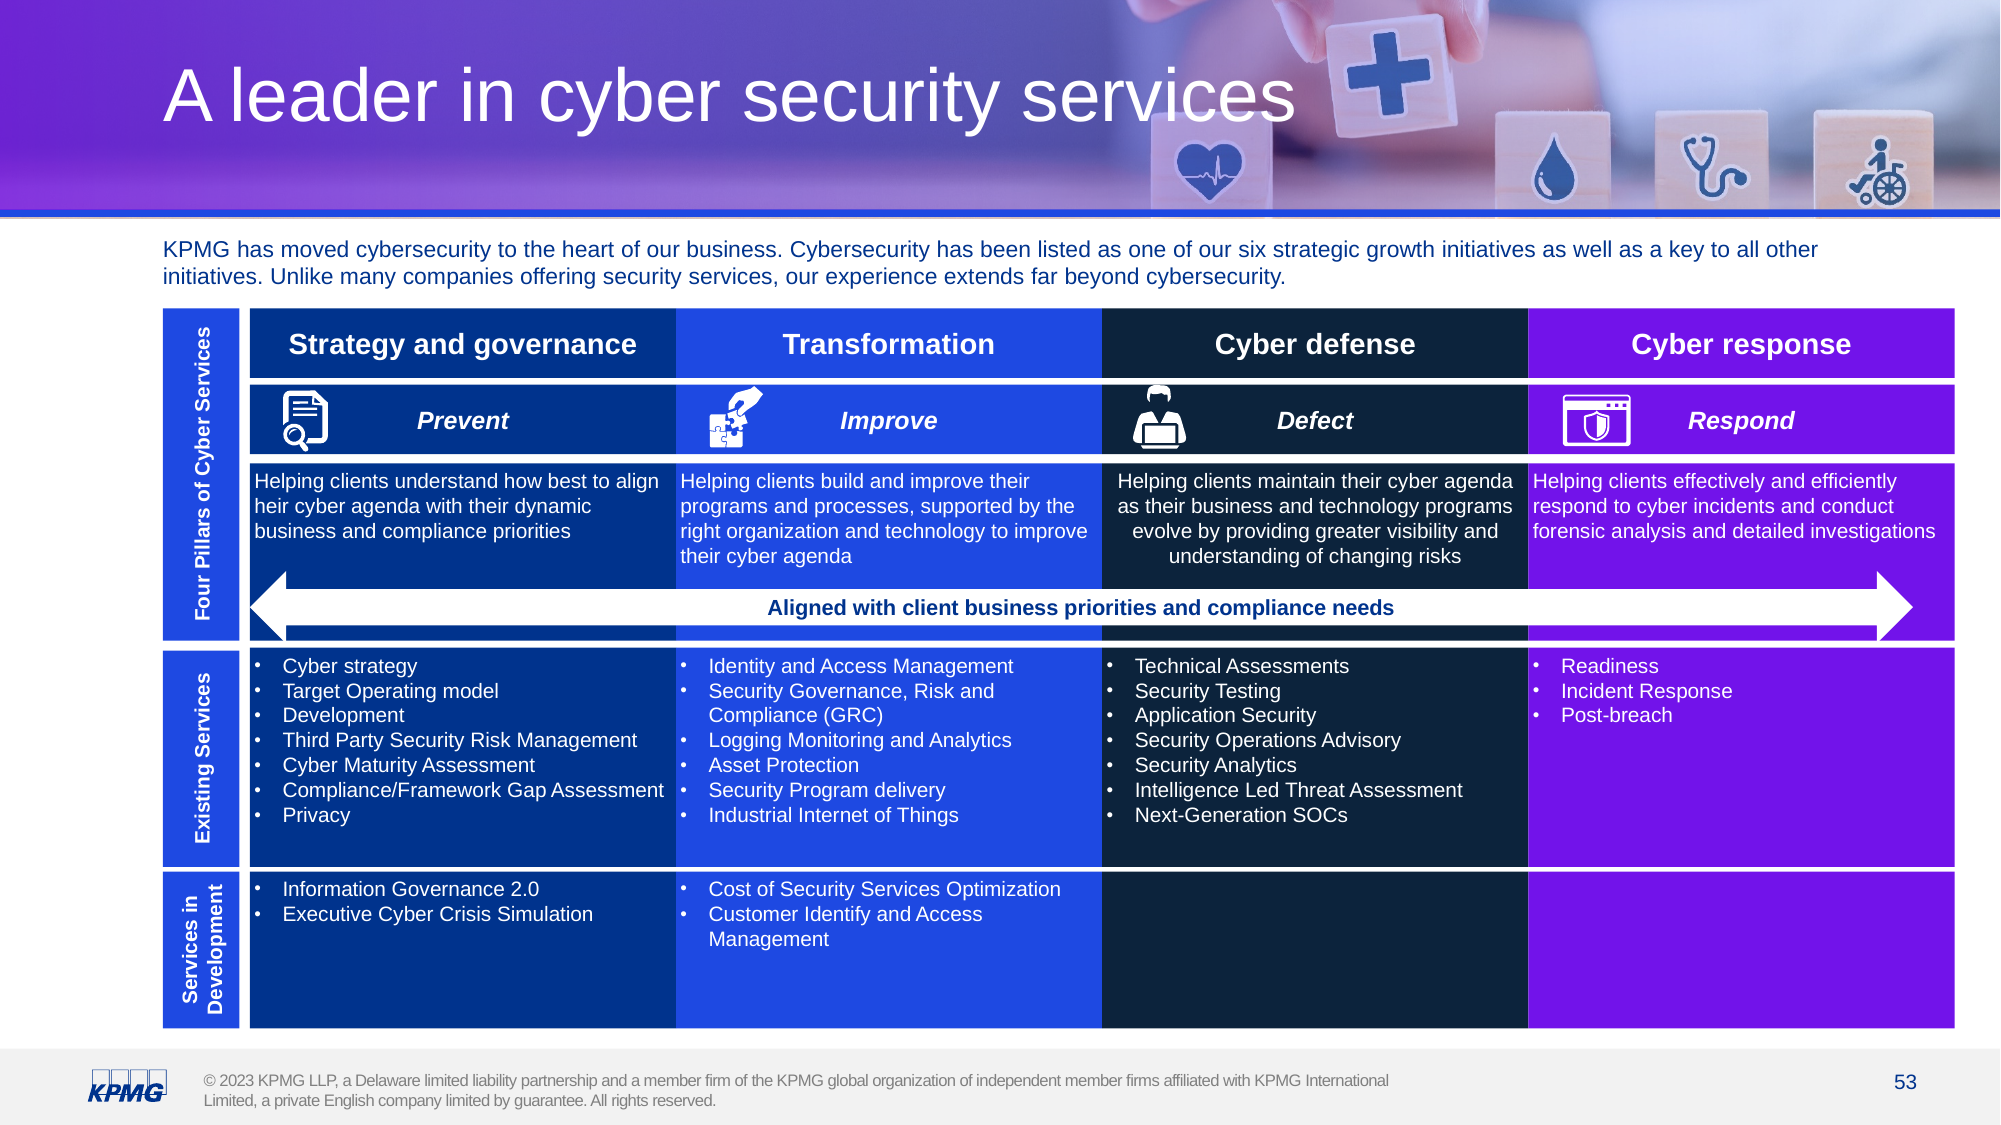

# A leader in cyber security services
KPMG has moved cybersecurity to the heart of our business. Cybersecurity has been listed as one of our six strategic growth initiatives as well as a key to all other initiatives. Unlike many companies offering security services, our experience extends far beyond cybersecurity.
Strategy and governance
Transformation
Cyber defense
Cyber response

Prevent
Improve
Defect
Respond

Four Pillars of Cyber Services
Helping clients understand how best to align heir cyber agenda with their dynamic business and compliance priorities
Helping clients build and improve their programs and processes, supported by the right organization and technology to improve their cyber agenda
Helping clients maintain their cyber agenda as their business and technology programs evolve by providing greater visibility and understanding of changing risks
Helping clients effectively and efficiently respond to cyber incidents and conduct forensic analysis and detailed investigations
Aligned with client business priorities and compliance needs
Identity and Access Management
Security Governance, Risk and Compliance (GRC)
Logging Monitoring and Analytics
Asset Protection
Security Program delivery
Industrial Internet of Things
Technical Assessments
Security Testing
Application Security
Security Operations Advisory
Security Analytics
Intelligence Led Threat Assessment
Next-Generation SOCs
Cyber strategy
Target Operating model
Development
Third Party Security Risk Management
Cyber Maturity Assessment
Compliance/Framework Gap Assessment
Privacy
Readiness
Incident Response
Post-breach
Existing Services
Information Governance 2.0
Executive Cyber Crisis Simulation
Cost of Security Services Optimization
Customer Identify and Access Management

Services in Development